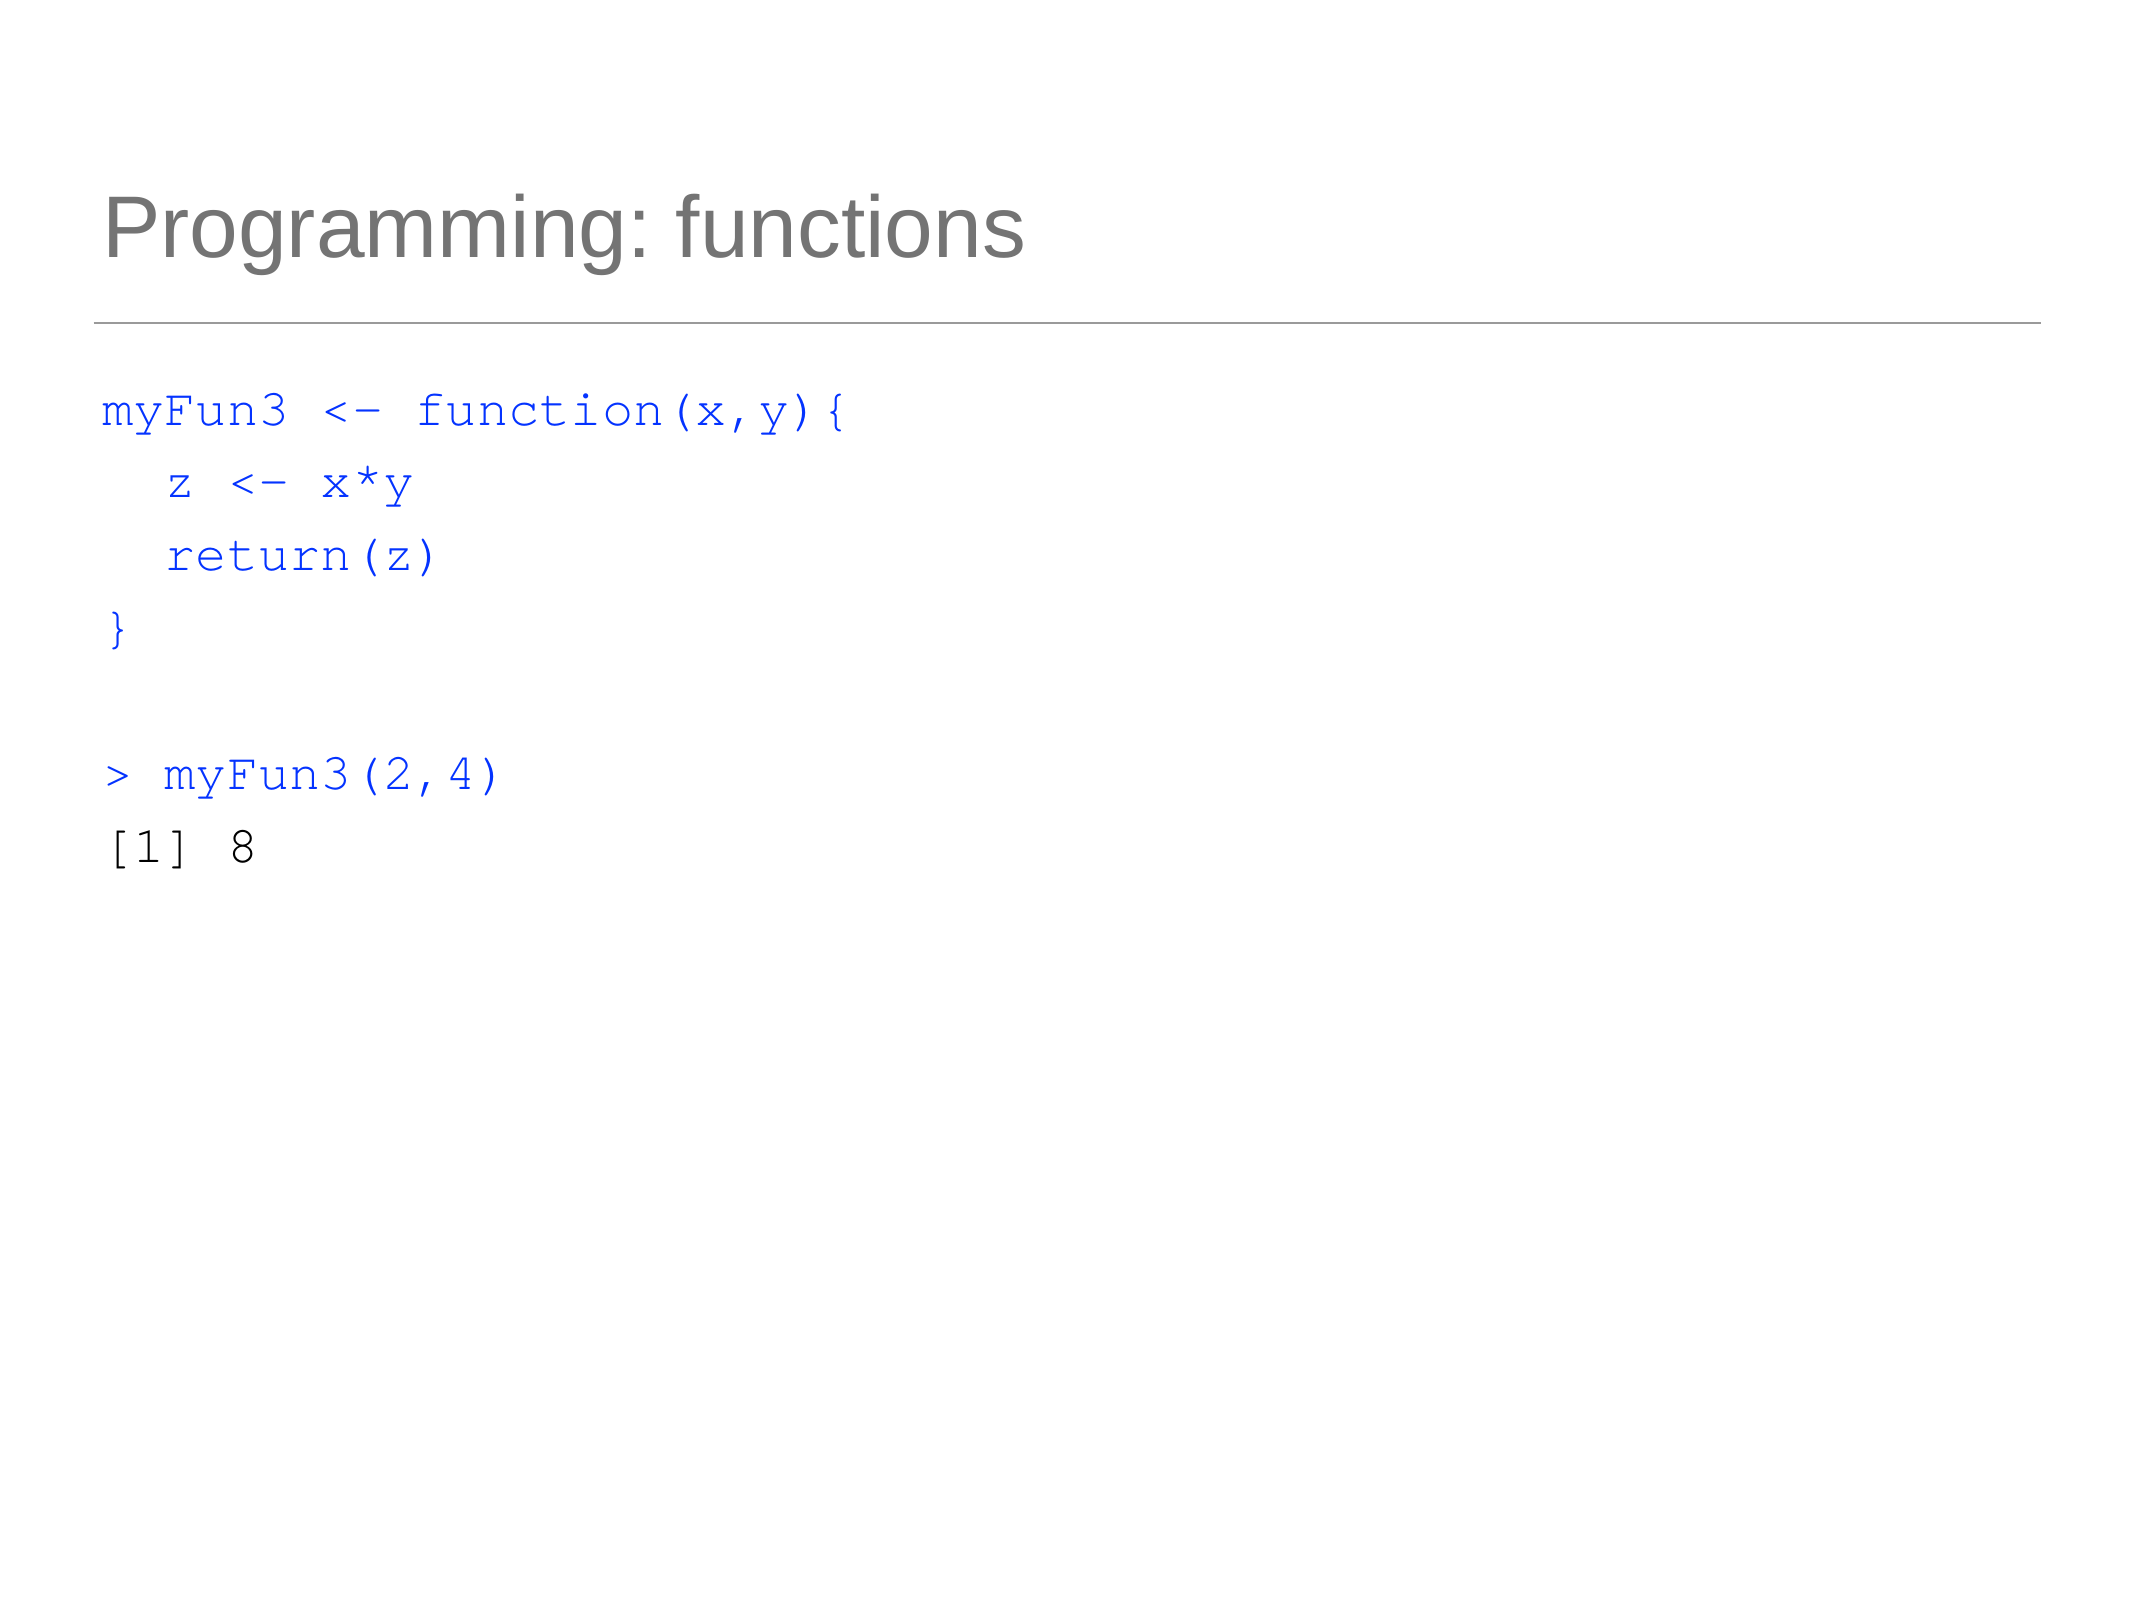

# Programming: functions
myFun3 <- function(x,y){
  z <- x*y
  return(z)
}

> myFun3(2,4)
[1] 8